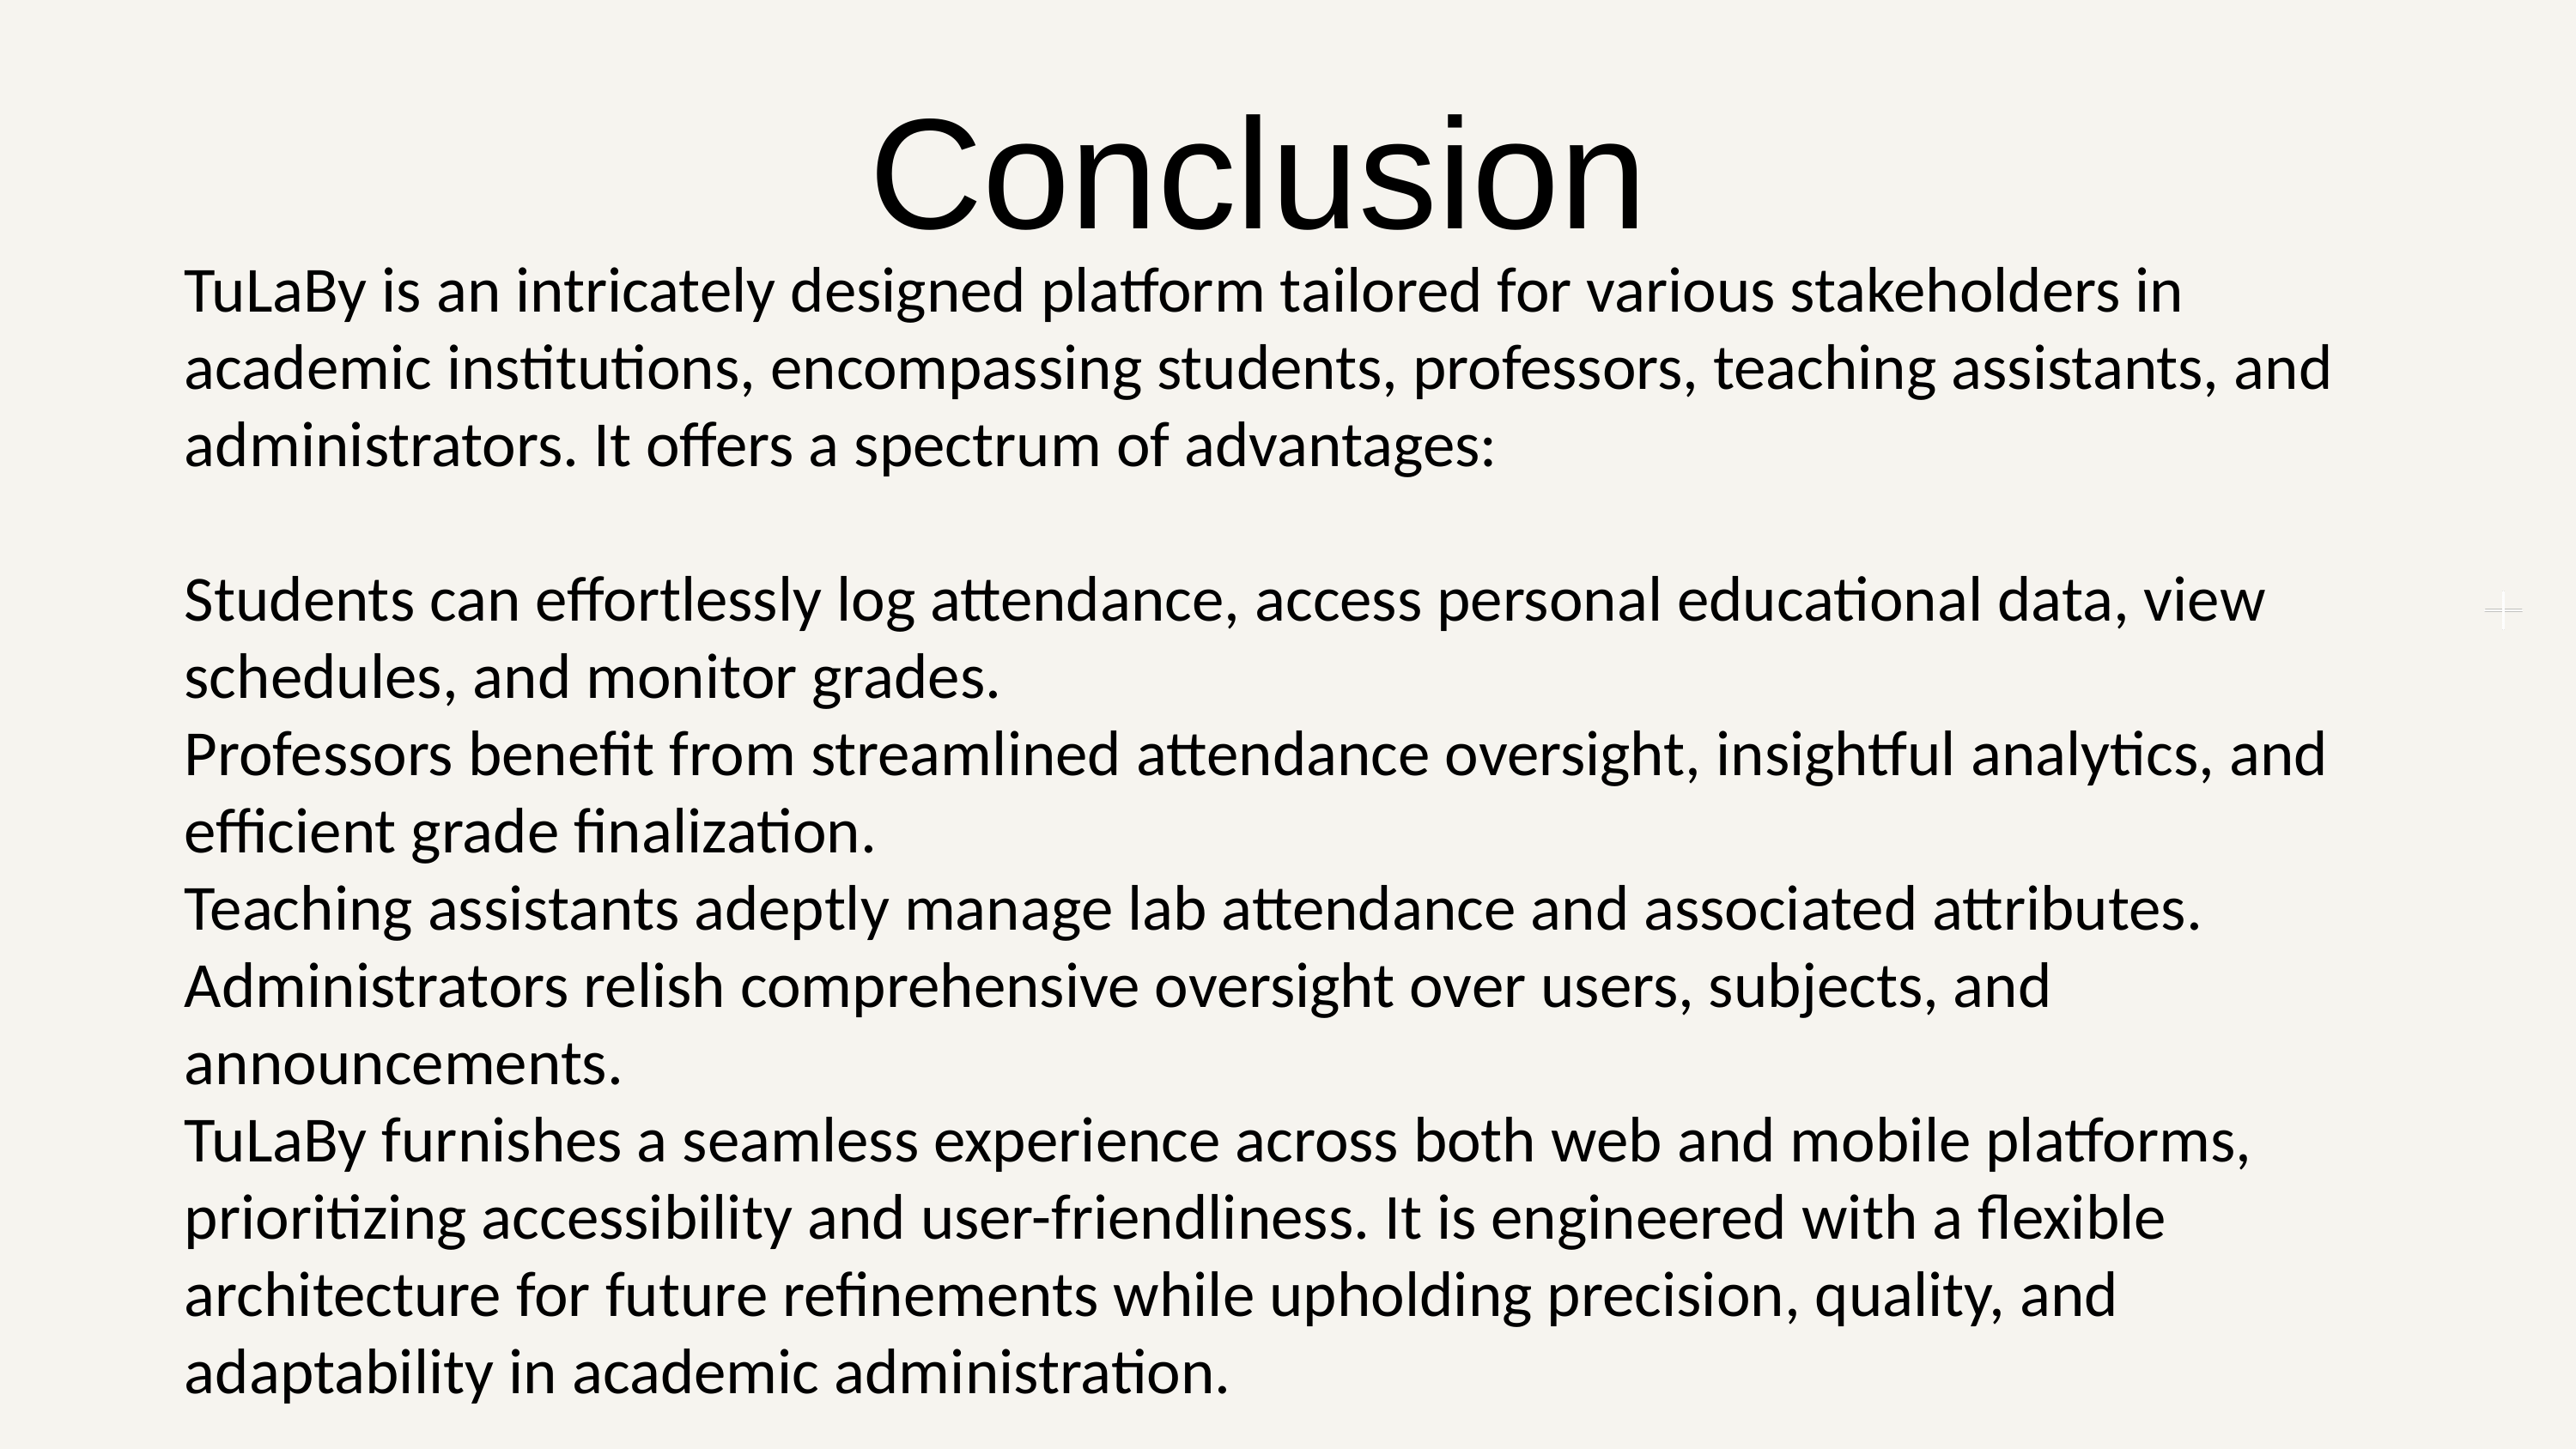

Conclusion
TuLaBy is an intricately designed platform tailored for various stakeholders in academic institutions, encompassing students, professors, teaching assistants, and administrators. It offers a spectrum of advantages:

Students can effortlessly log attendance, access personal educational data, view schedules, and monitor grades.
Professors benefit from streamlined attendance oversight, insightful analytics, and efficient grade finalization.
Teaching assistants adeptly manage lab attendance and associated attributes.
Administrators relish comprehensive oversight over users, subjects, and announcements.
TuLaBy furnishes a seamless experience across both web and mobile platforms, prioritizing accessibility and user-friendliness. It is engineered with a flexible architecture for future refinements while upholding precision, quality, and adaptability in academic administration.